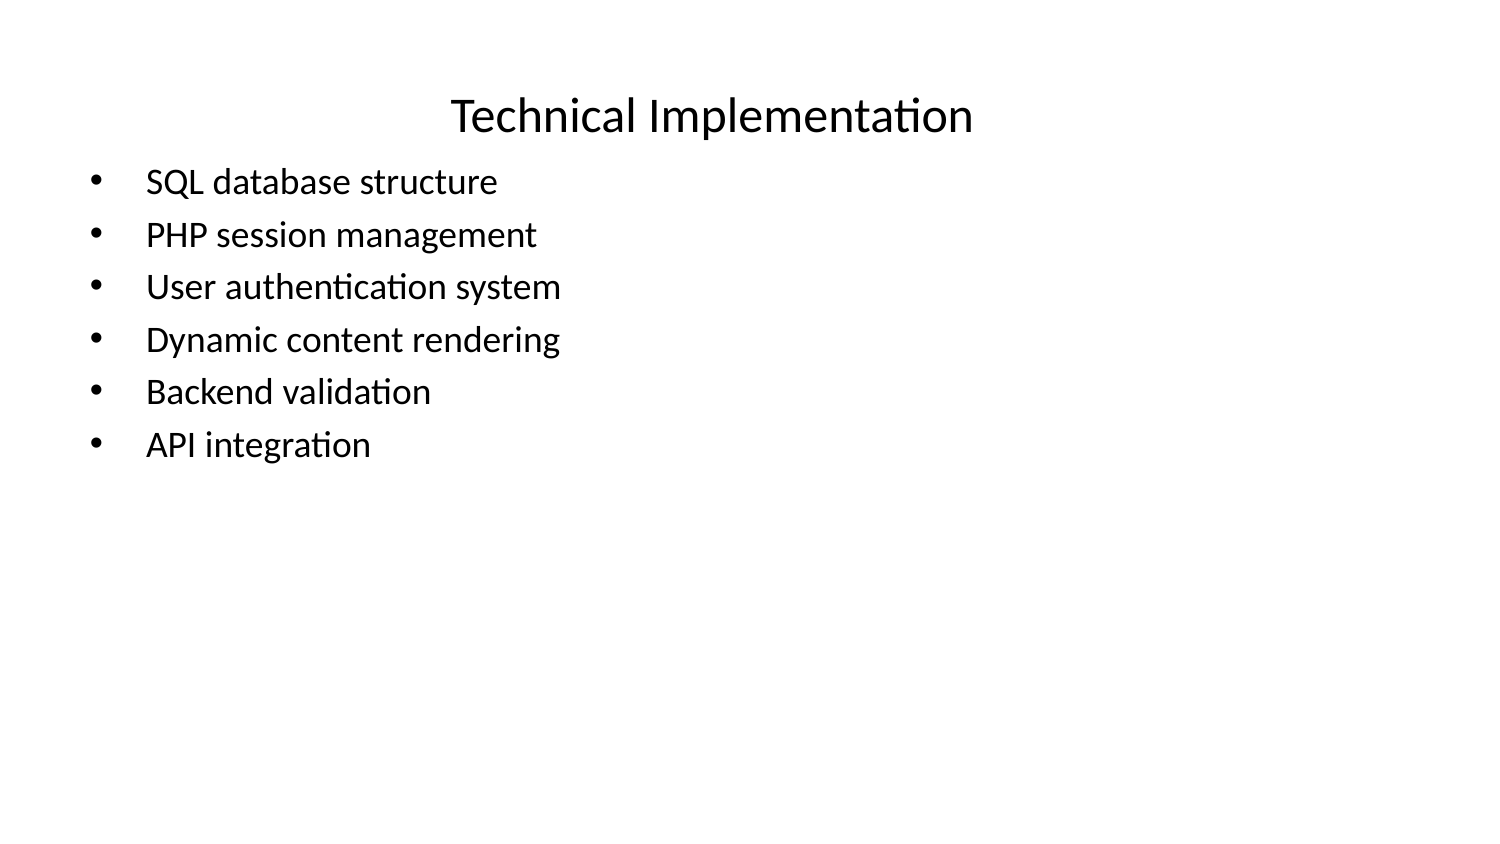

Technical Implementation
SQL database structure
PHP session management
User authentication system
Dynamic content rendering
Backend validation
API integration